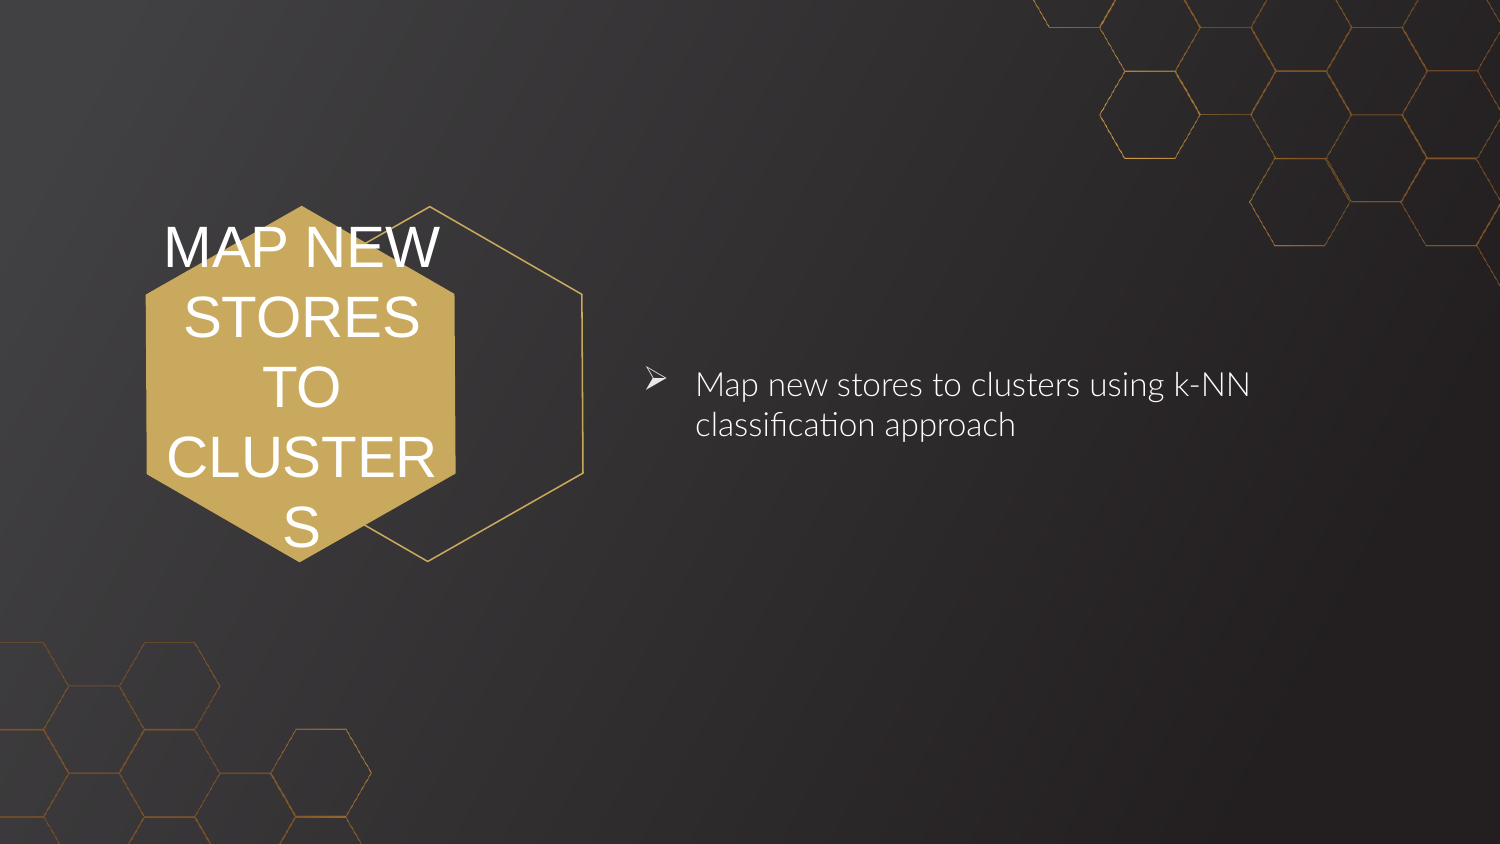

# MAP NEW STORES TO CLUSTERS
Map new stores to clusters using k-NN classification approach